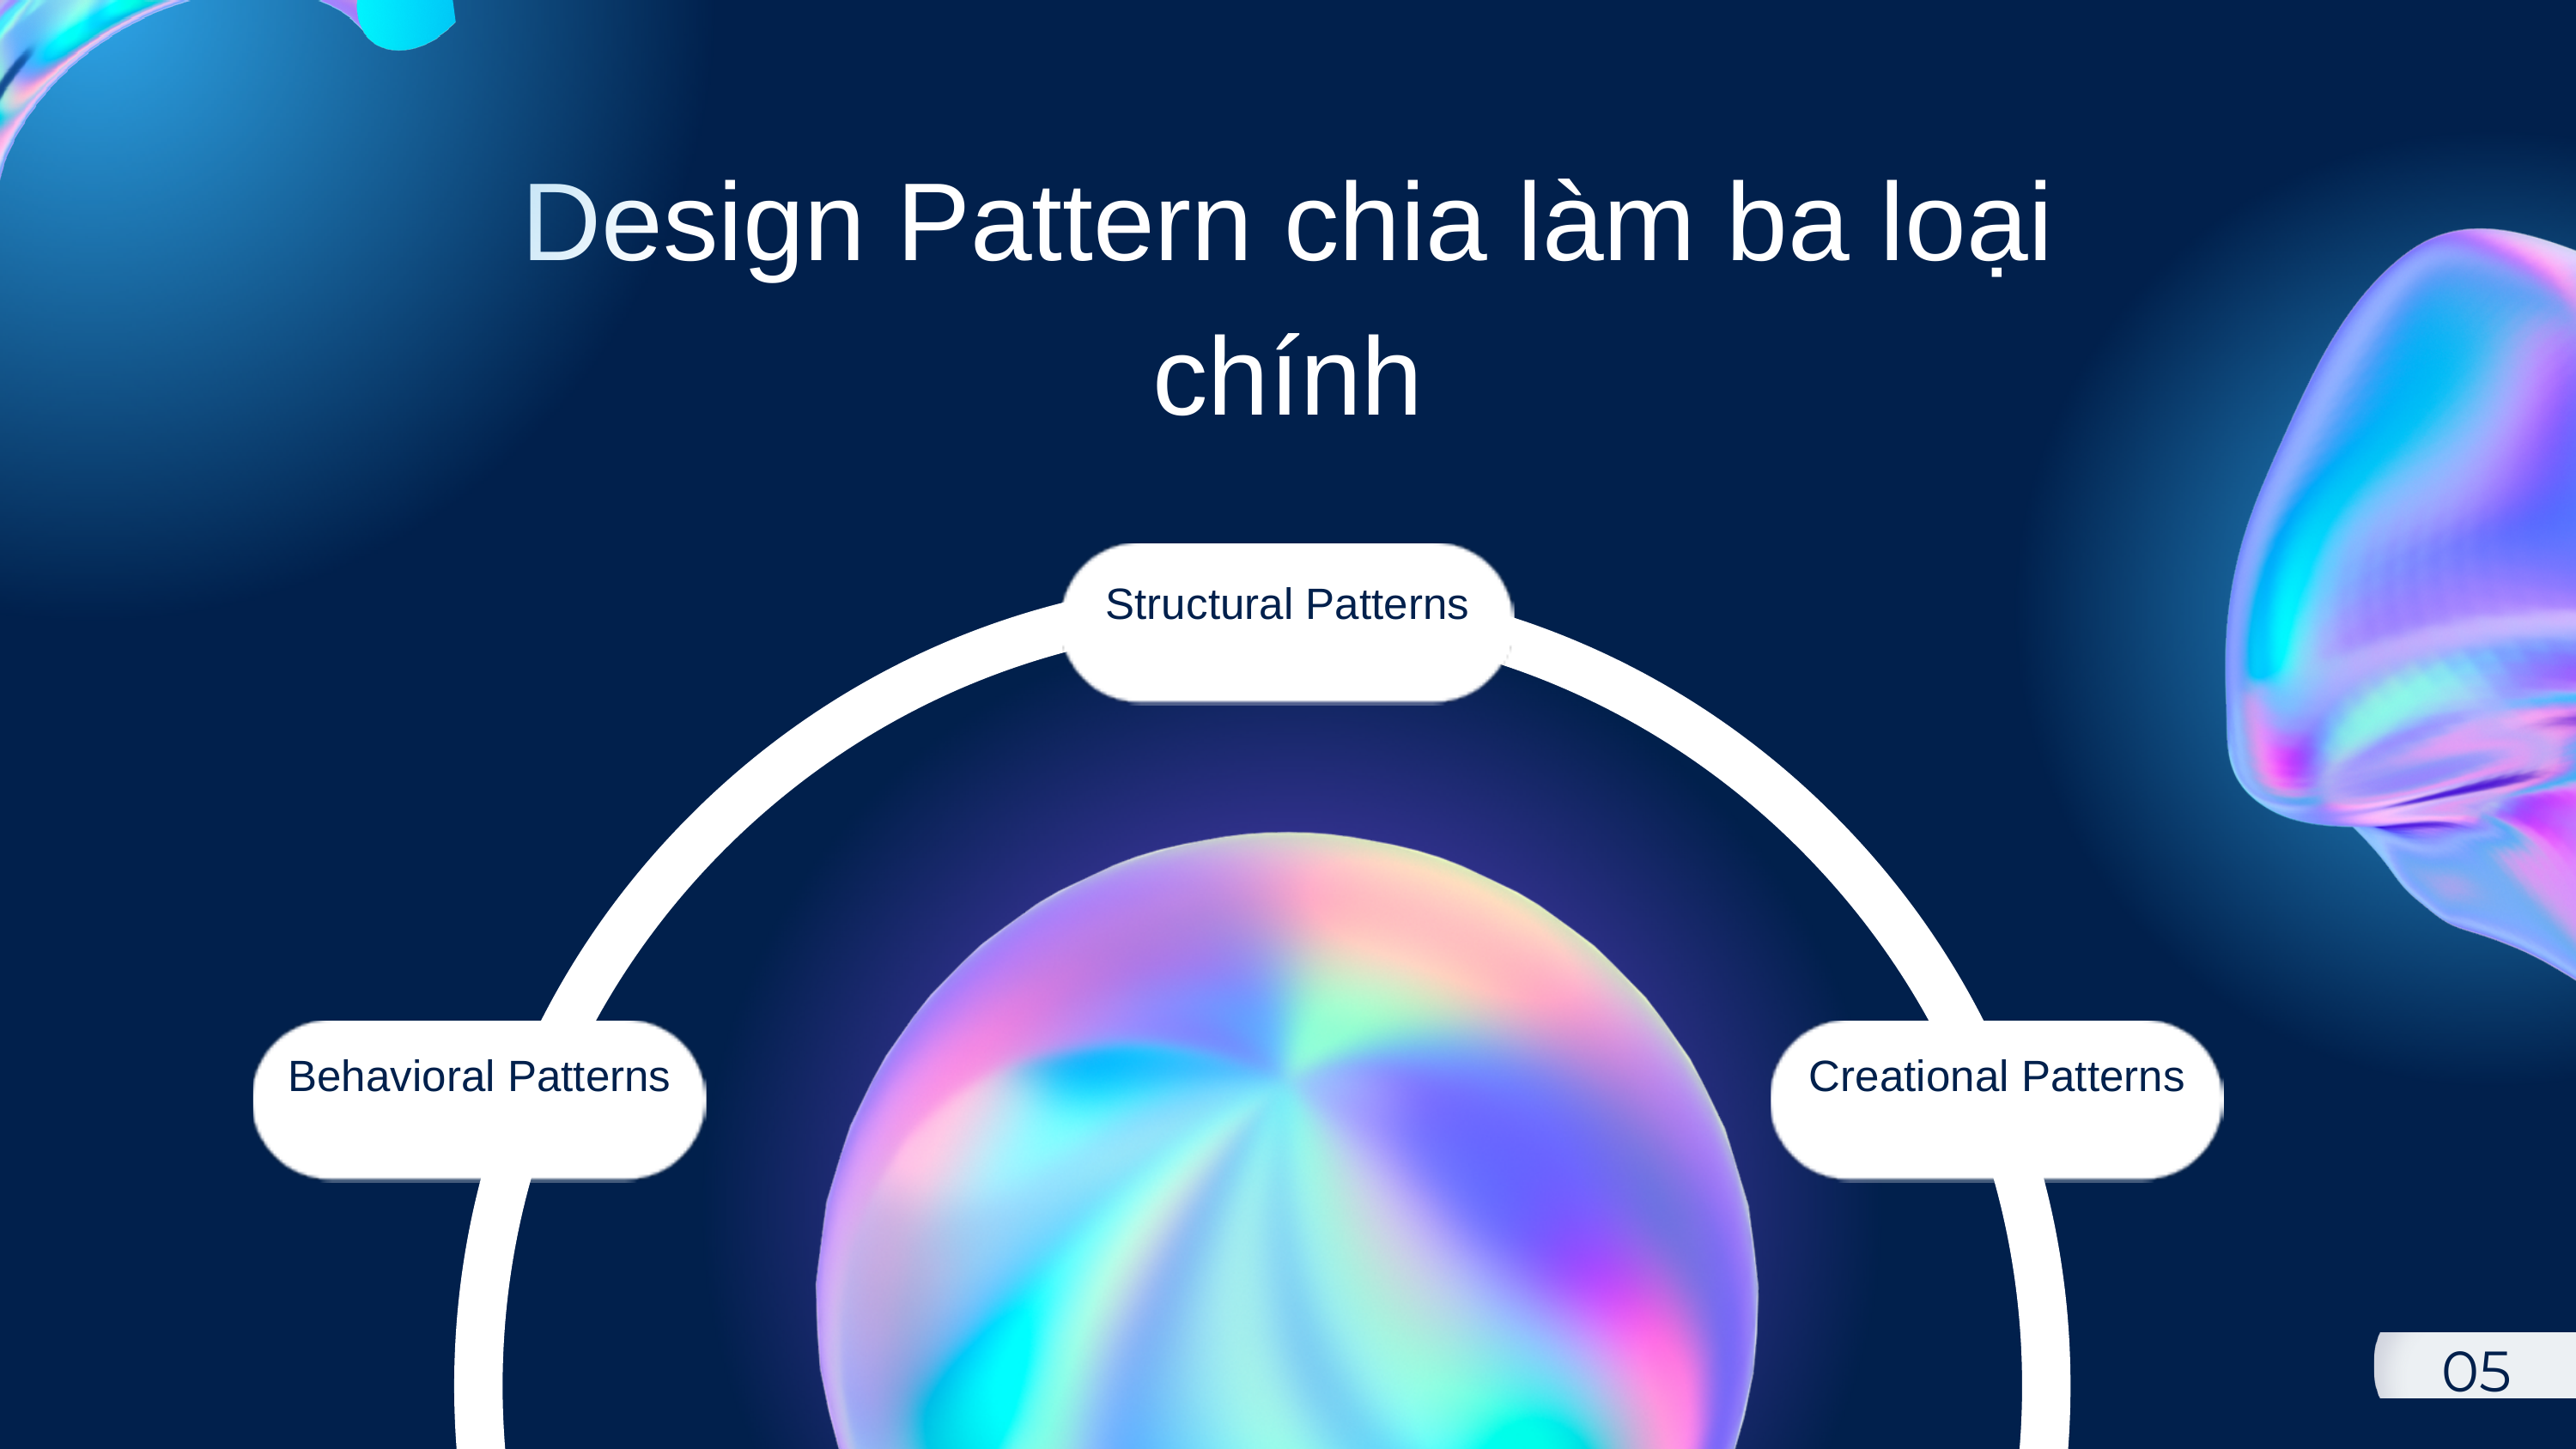

Design Pattern chia làm ba loại chính

Structural Patterns

Behavioral Patterns
Creational Patterns
05